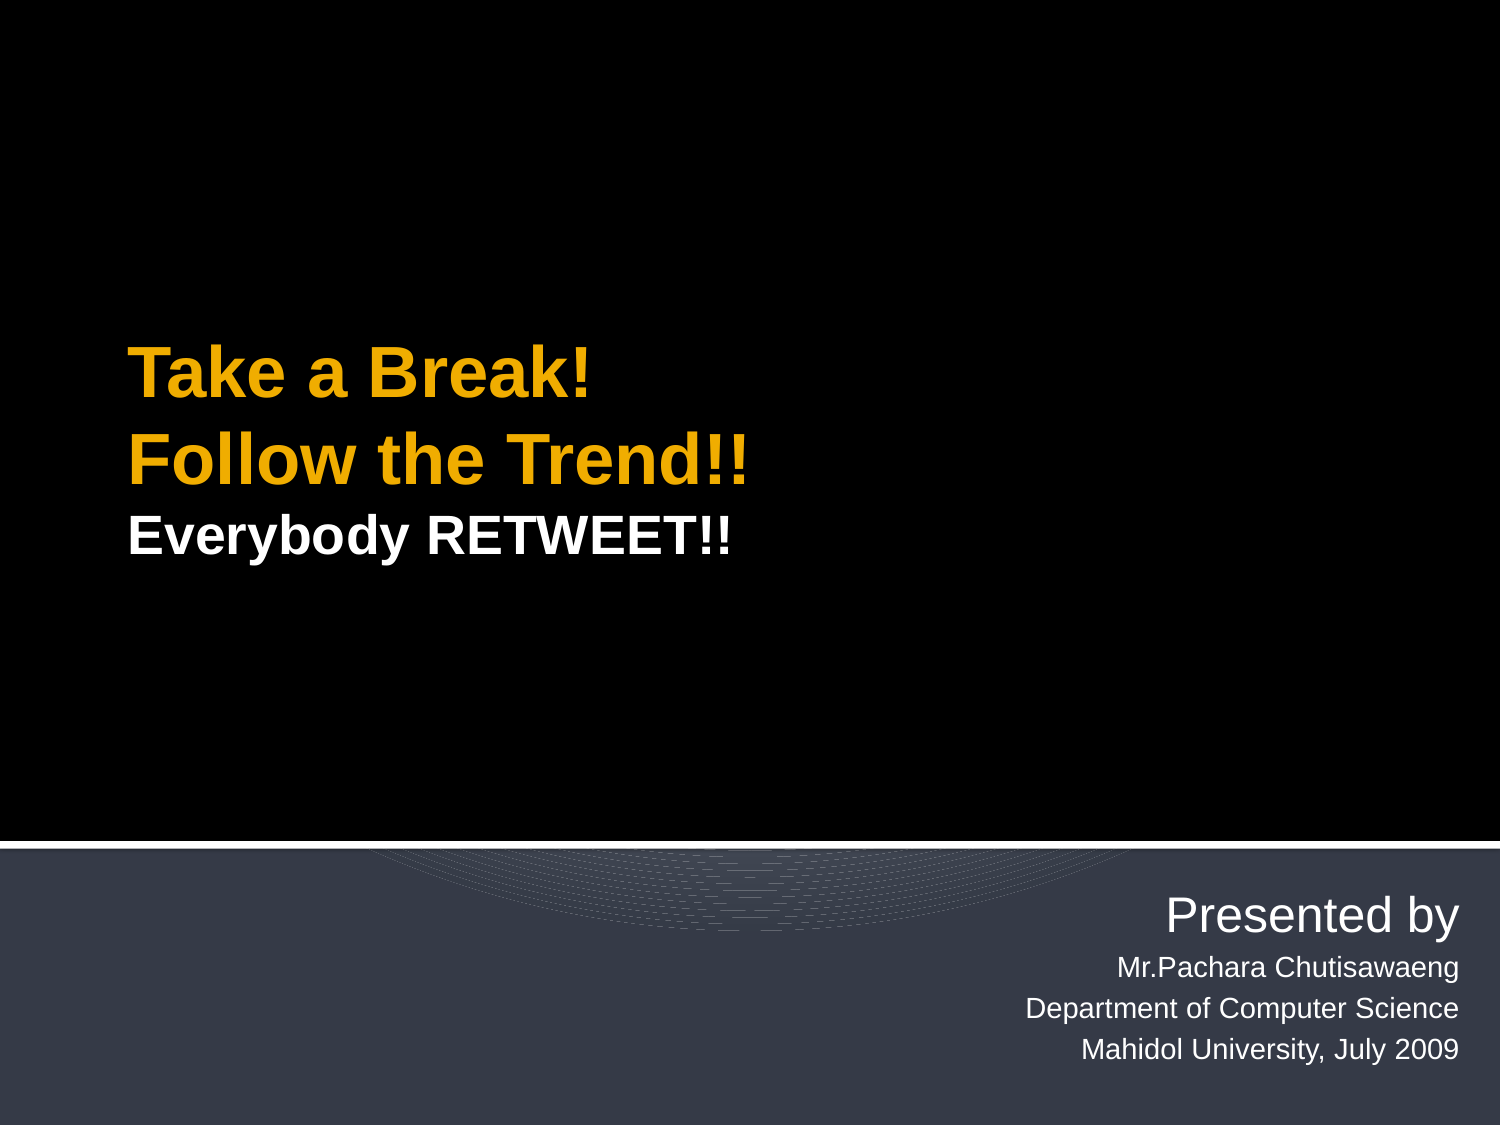

# Take a Break! Follow the Trend!! Everybody RETWEET!!
Presented by
Mr.Pachara Chutisawaeng
Department of Computer Science
Mahidol University, July 2009